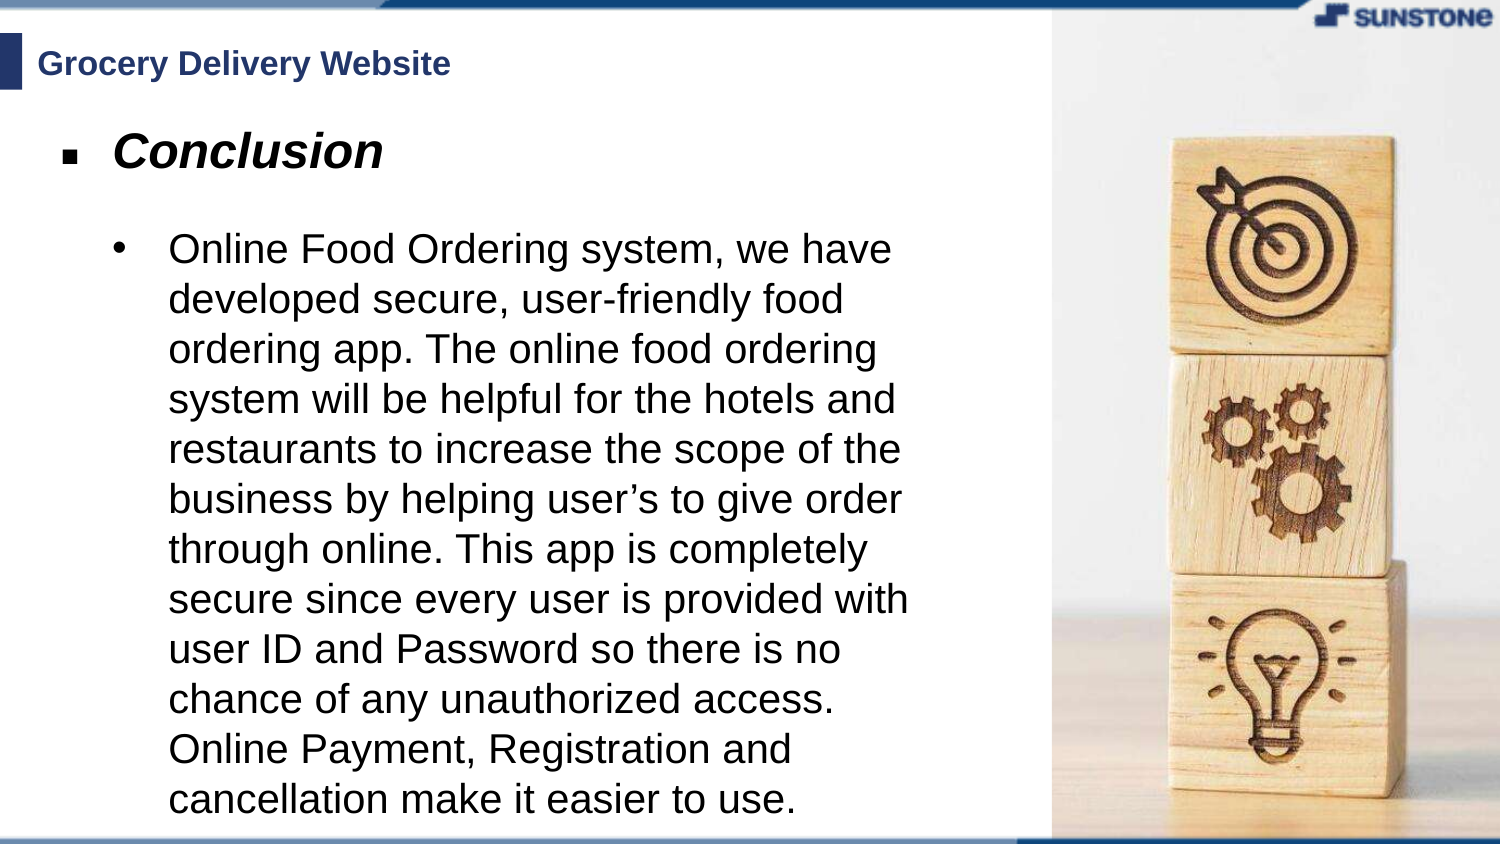

# Grocery Delivery Website
Conclusion
Online Food Ordering system, we have developed secure, user-friendly food ordering app. The online food ordering system will be helpful for the hotels and restaurants to increase the scope of the business by helping user’s to give order through online. This app is completely secure since every user is provided with user ID and Password so there is no  chance of any unauthorized access. Online Payment, Registration and cancellation make it easier to use.